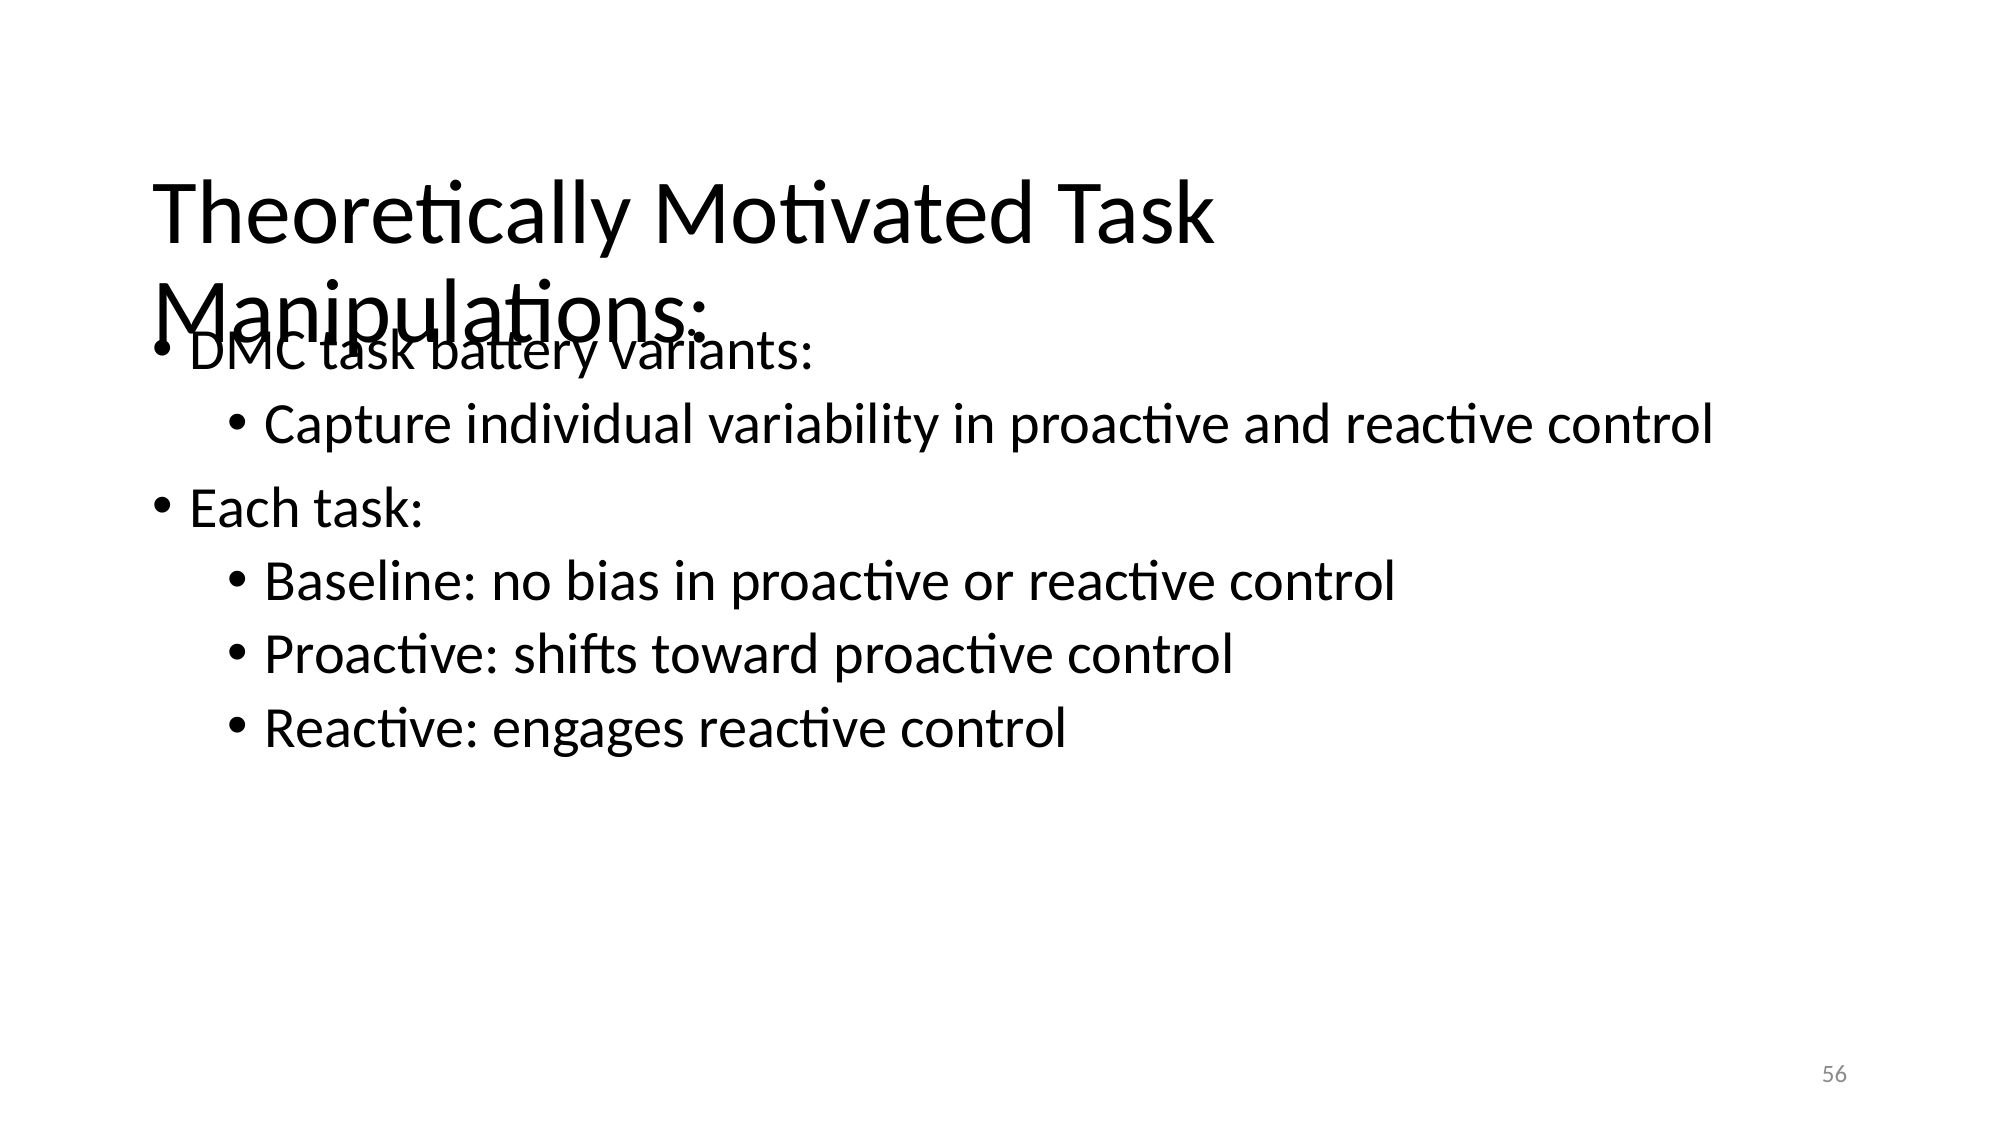

Theoretically Motivated Task Manipulations:

DMC task battery variants:
Capture individual variability in proactive and reactive control
Each task:
Baseline: no bias in proactive or reactive control
Proactive: shifts toward proactive control
Reactive: engages reactive control

56